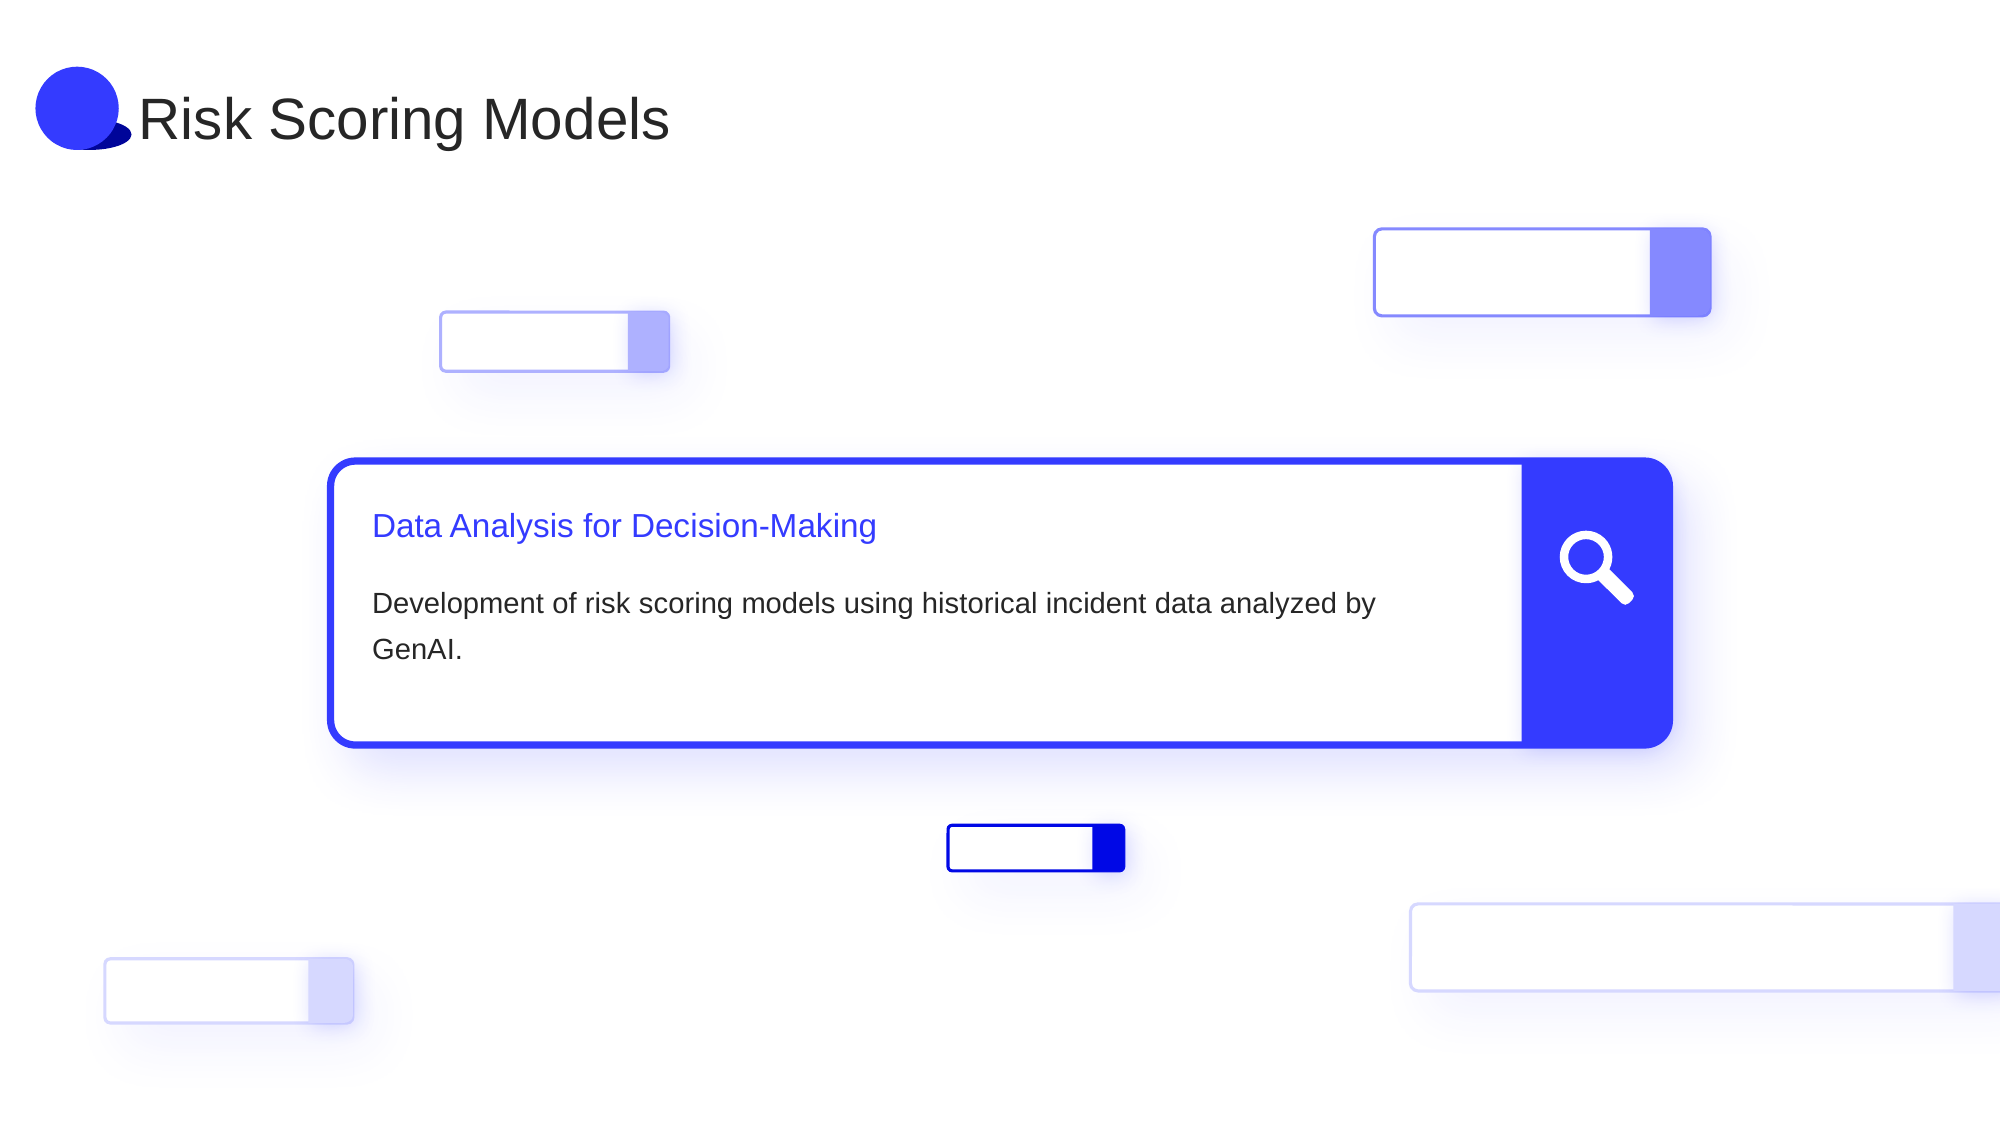

Risk Scoring Models

Data Analysis for Decision-Making

Development of risk scoring models using historical incident data analyzed by GenAI.